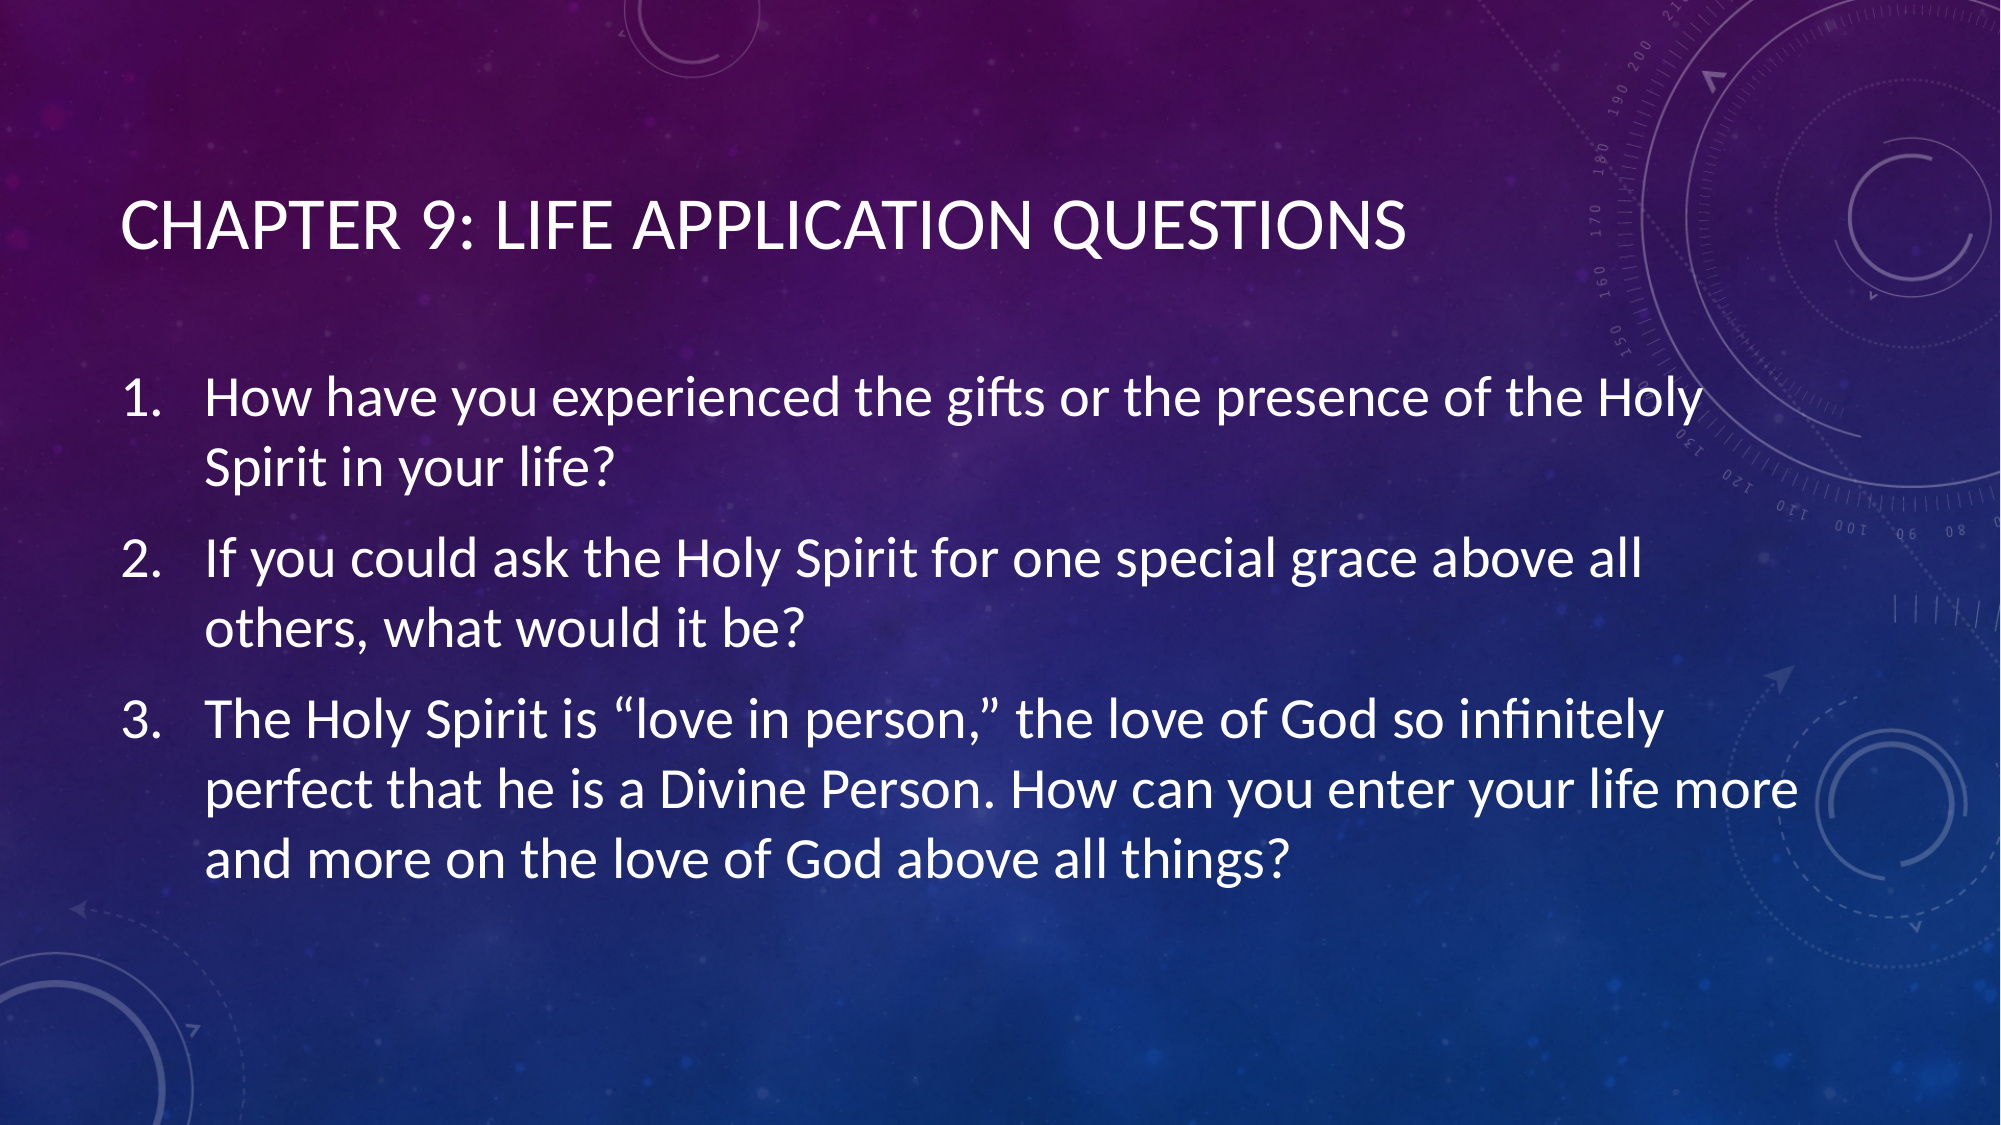

# Chapter 9: Life Application Questions
How have you experienced the gifts or the presence of the Holy Spirit in your life?
If you could ask the Holy Spirit for one special grace above all others, what would it be?
The Holy Spirit is “love in person,” the love of God so infinitely perfect that he is a Divine Person. How can you enter your life more and more on the love of God above all things?